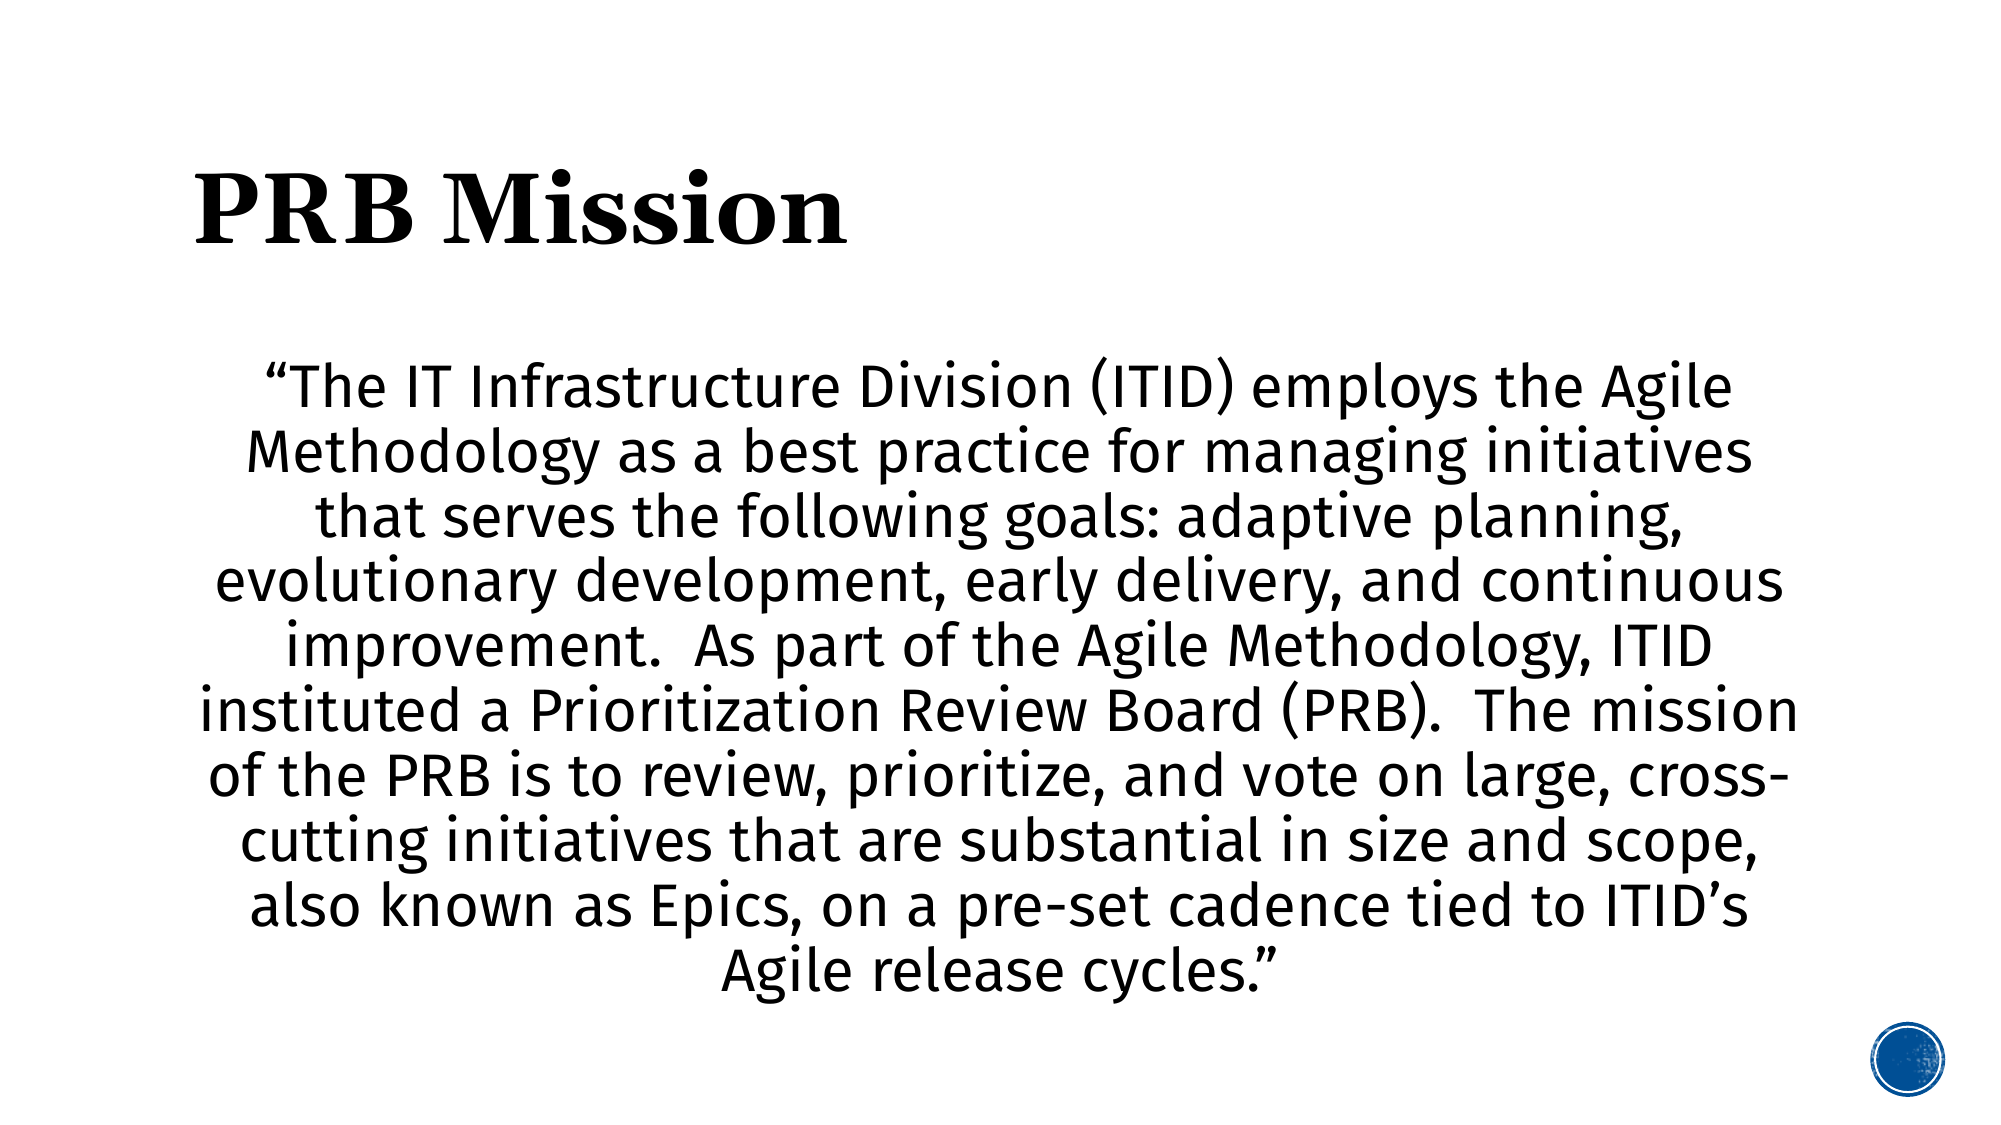

# PRB Mission
“The IT Infrastructure Division (ITID) employs the Agile Methodology as a best practice for managing initiatives that serves the following goals: adaptive planning, evolutionary development, early delivery, and continuous improvement.  As part of the Agile Methodology, ITID instituted a Prioritization Review Board (PRB).  The mission of the PRB is to review, prioritize, and vote on large, cross-cutting initiatives that are substantial in size and scope, also known as Epics, on a pre-set cadence tied to ITID’s Agile release cycles.”